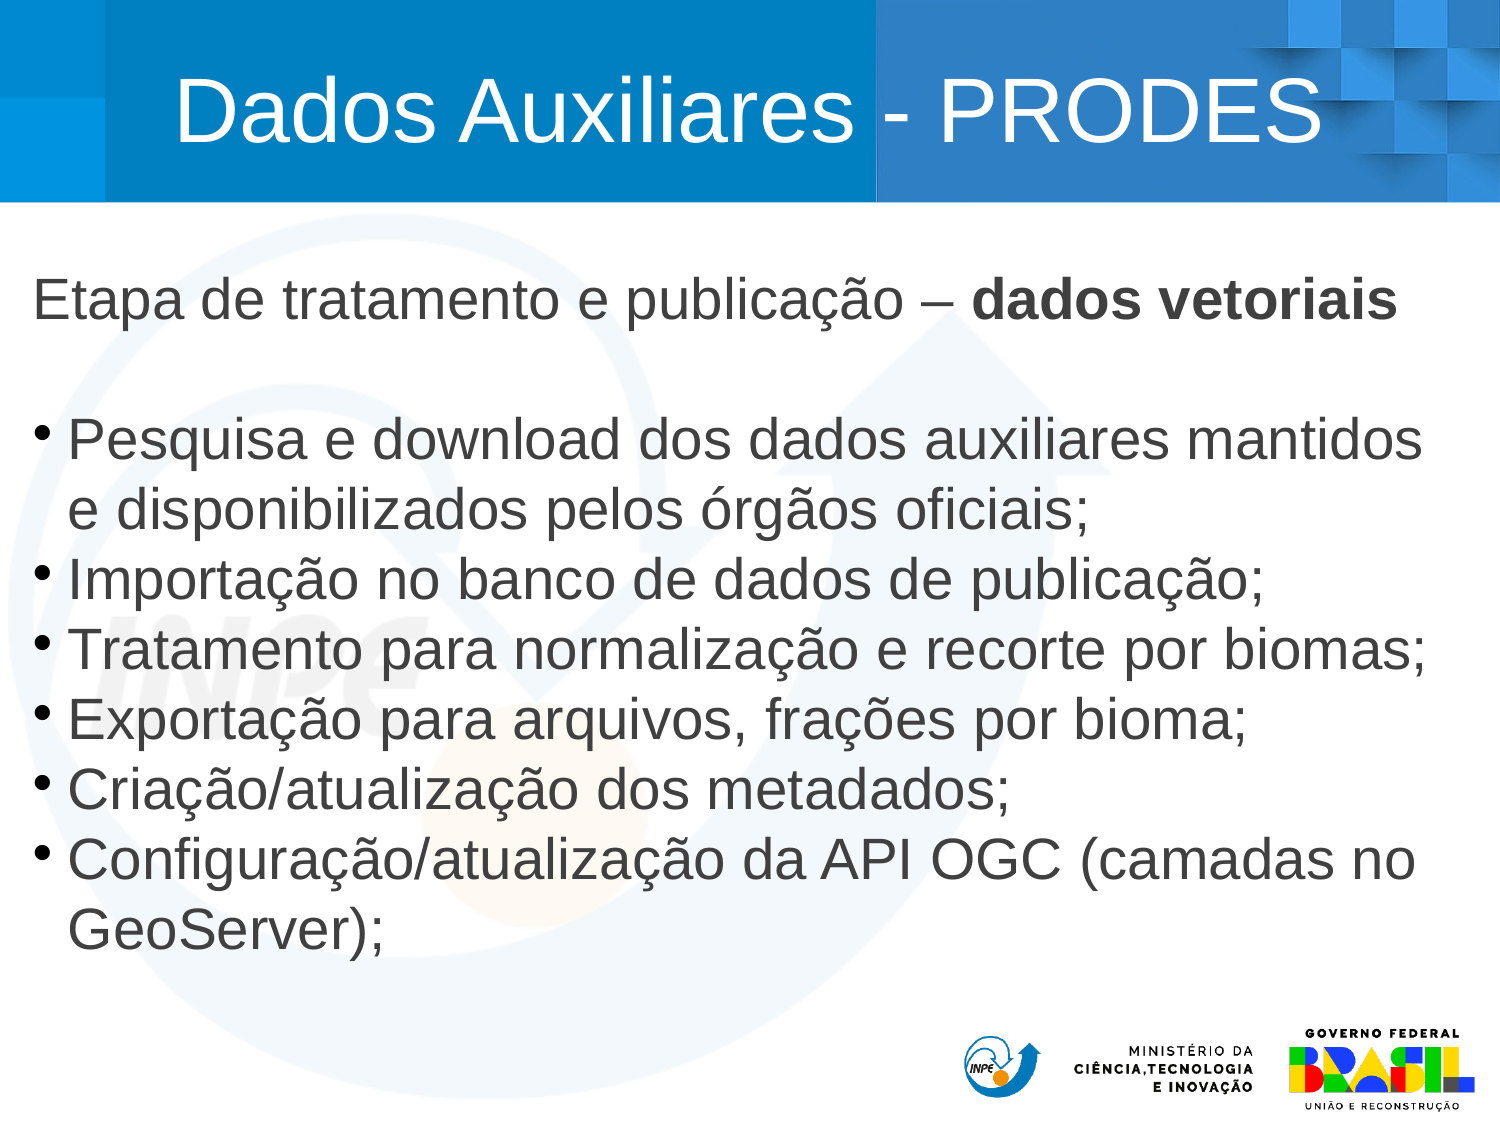

Dados Auxiliares - PRODES
Etapa de tratamento e publicação – dados vetoriais

Pesquisa e download dos dados auxiliares mantidos e disponibilizados pelos órgãos oficiais;
Importação no banco de dados de publicação;
Tratamento para normalização e recorte por biomas;
Exportação para arquivos, frações por bioma;
Criação/atualização dos metadados;
Configuração/atualização da API OGC (camadas no GeoServer);